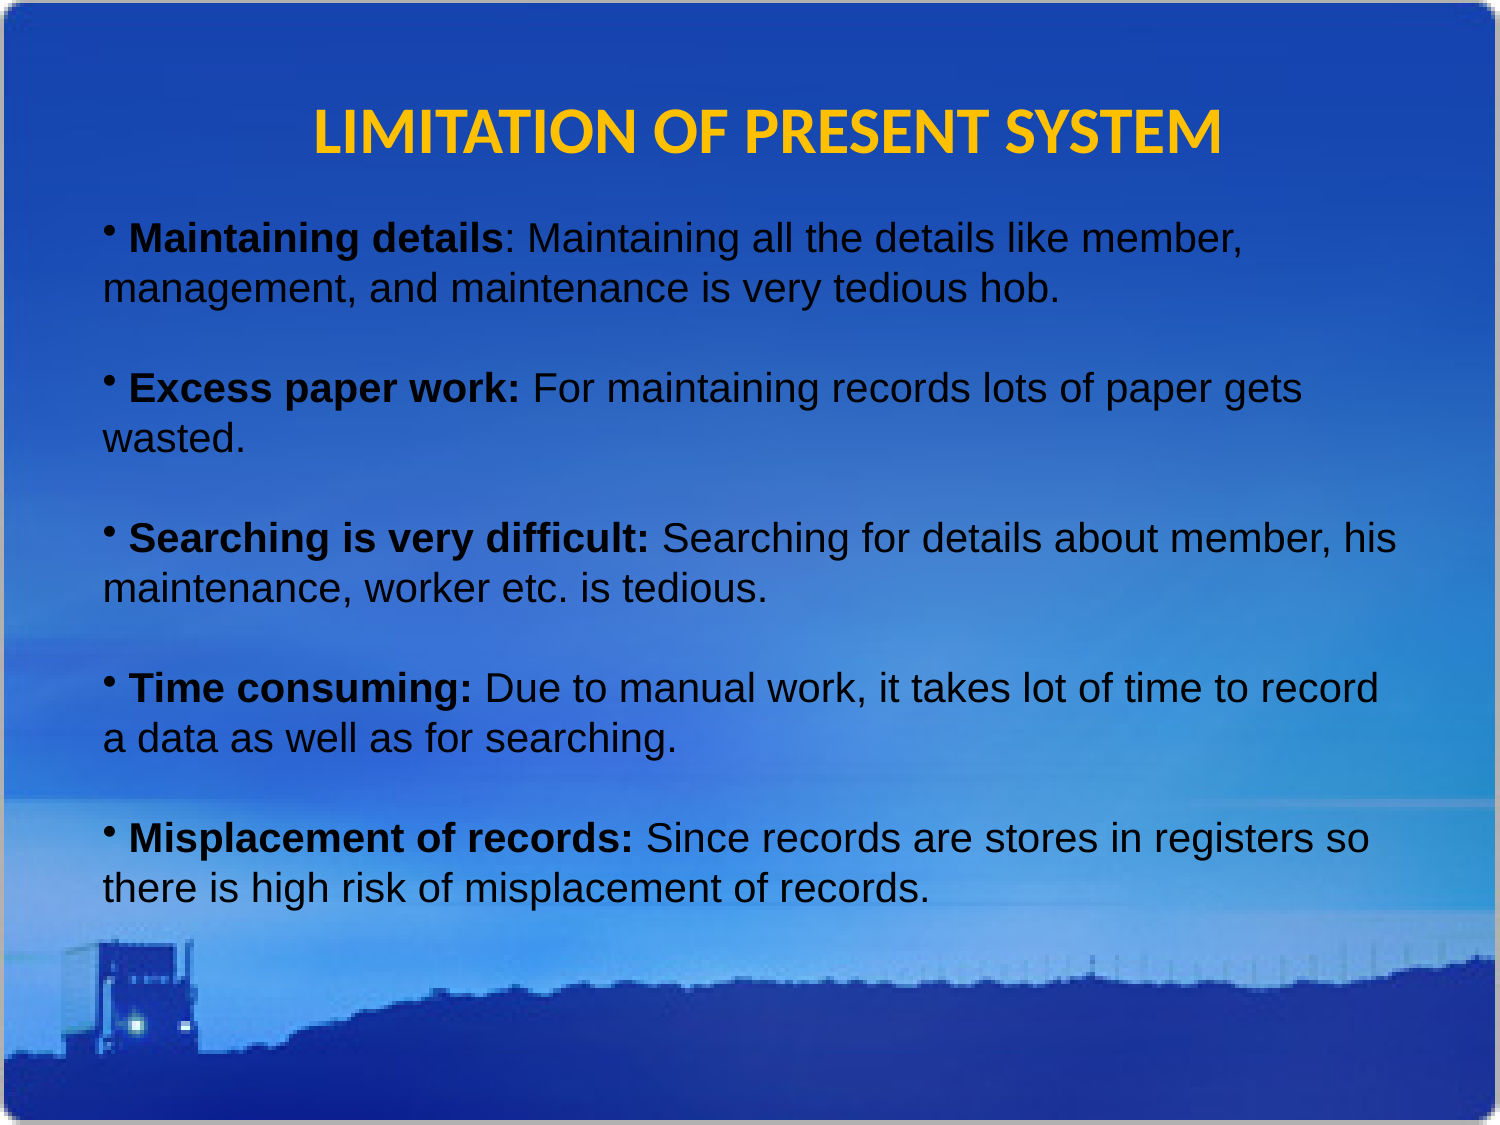

LIMITATION OF PRESENT SYSTEM
 Maintaining details: Maintaining all the details like member, management, and maintenance is very tedious hob.

 Excess paper work: For maintaining records lots of paper gets wasted.

 Searching is very difficult: Searching for details about member, his maintenance, worker etc. is tedious.

 Time consuming: Due to manual work, it takes lot of time to record a data as well as for searching.

 Misplacement of records: Since records are stores in registers so there is high risk of misplacement of records.